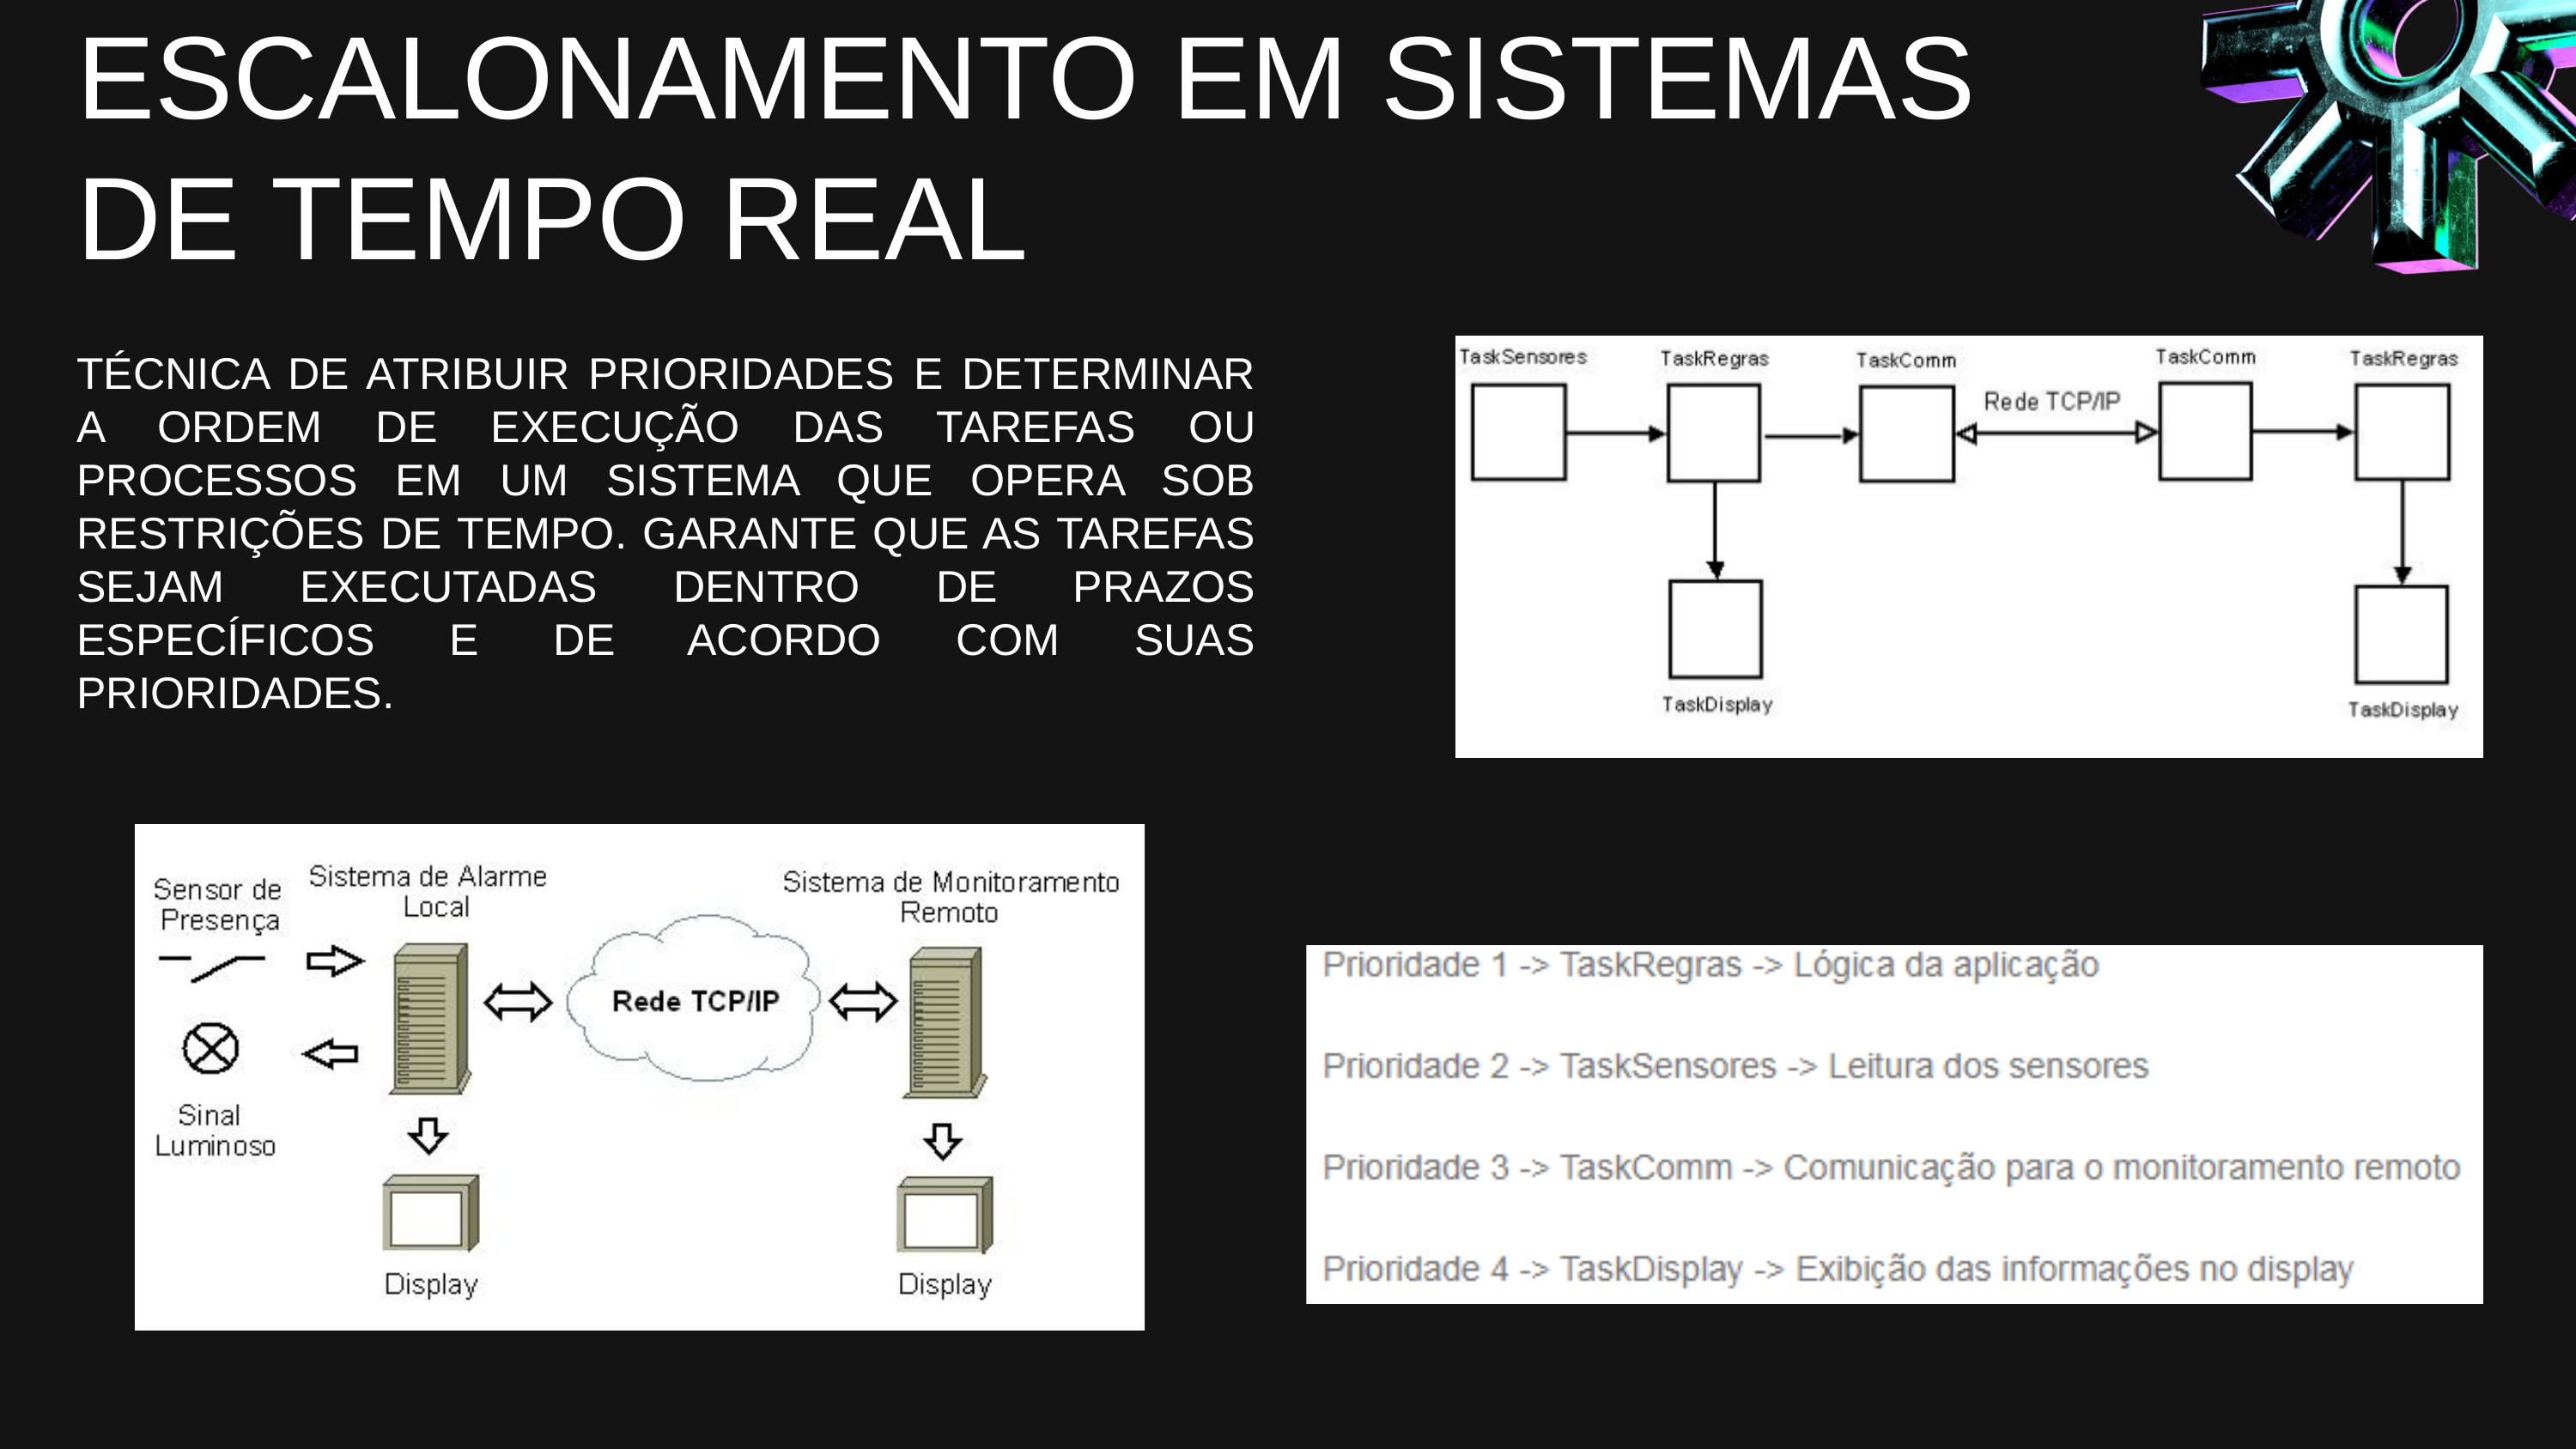

ESCALONAMENTO EM SISTEMAS DE TEMPO REAL

TÉCNICA DE ATRIBUIR PRIORIDADES E DETERMINAR A ORDEM DE EXECUÇÃO DAS TAREFAS OU PROCESSOS EM UM SISTEMA QUE OPERA SOB RESTRIÇÕES DE TEMPO. GARANTE QUE AS TAREFAS SEJAM EXECUTADAS DENTRO DE PRAZOS ESPECÍFICOS E DE ACORDO COM SUAS PRIORIDADES.